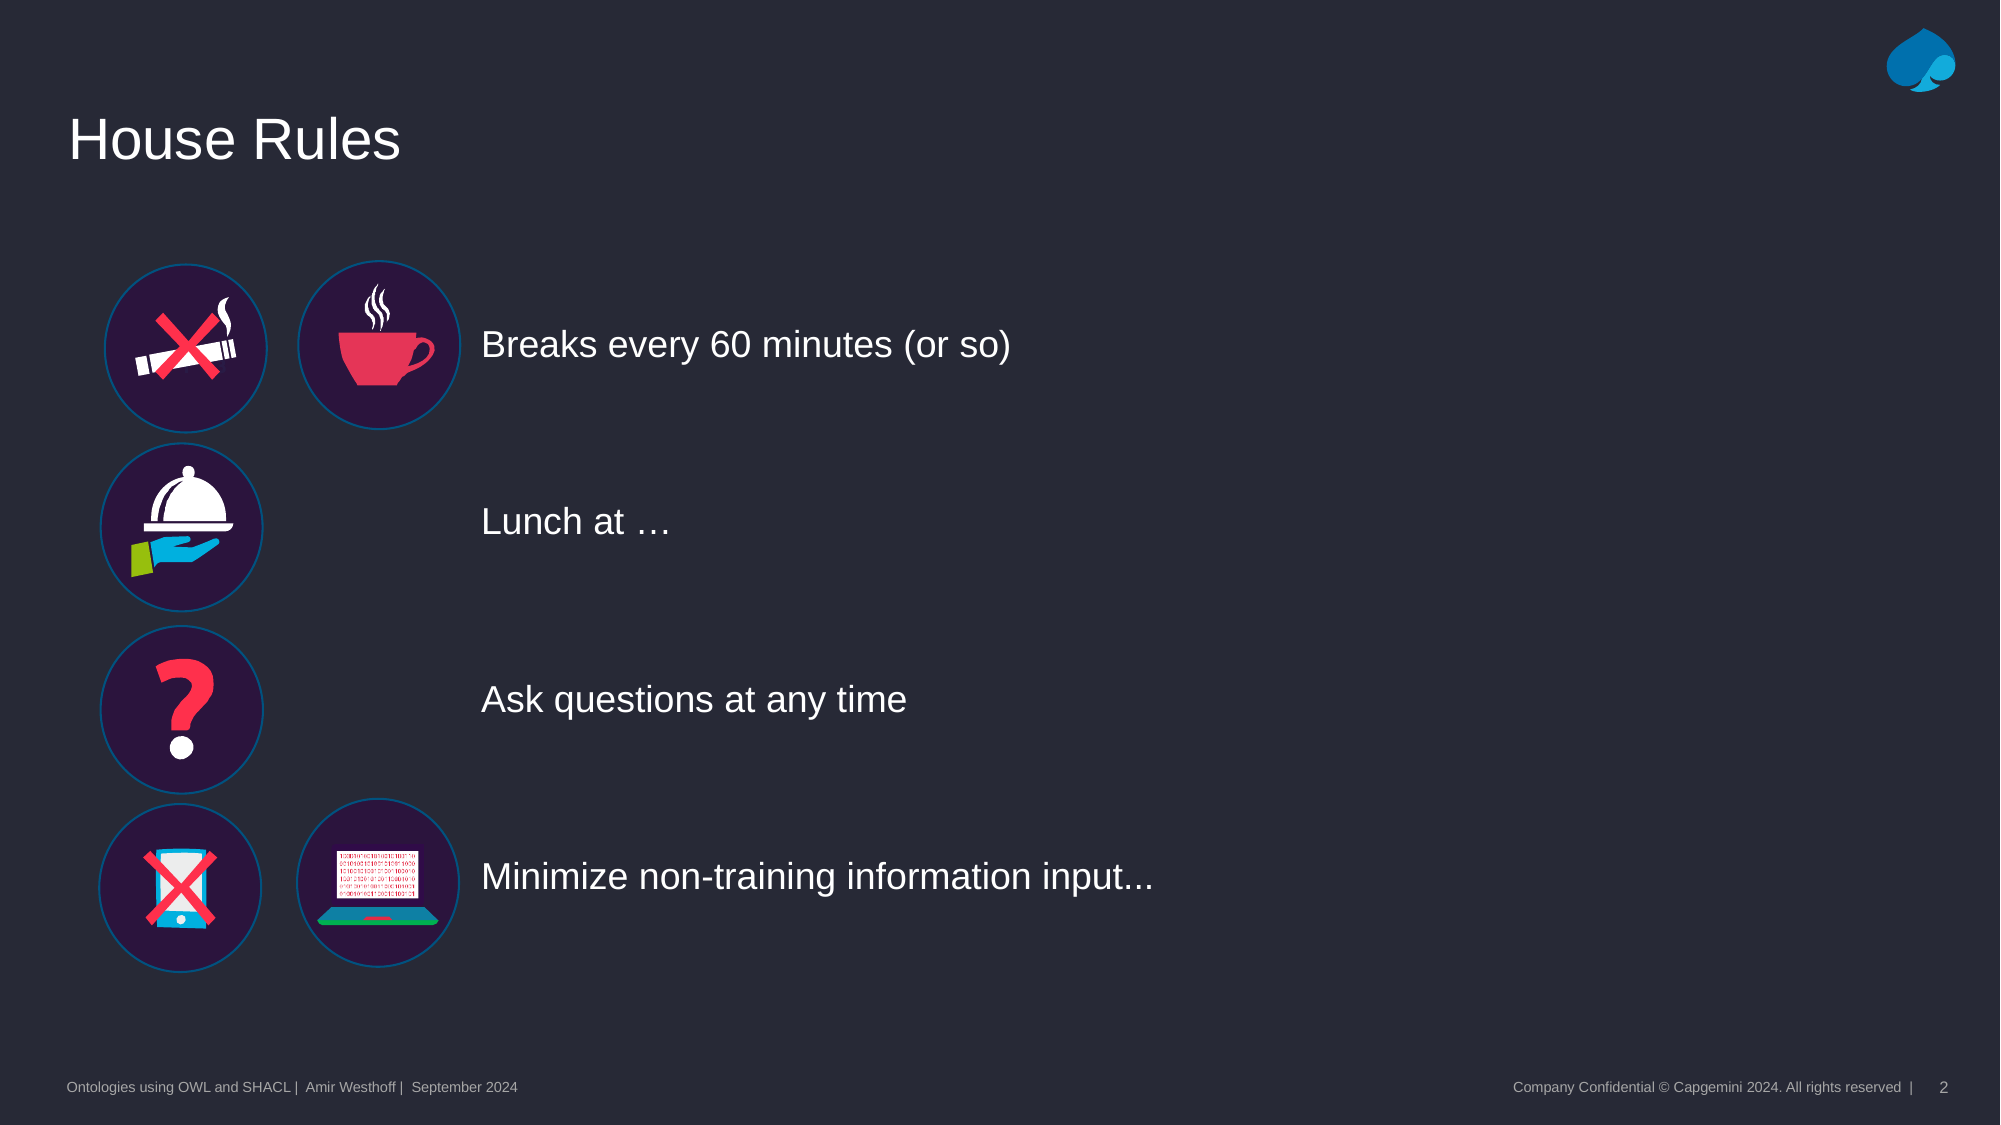

# House Rules

Breaks every 60 minutes (or so)
Lunch at …

Ask questions at any time

Minimize non-training information input...